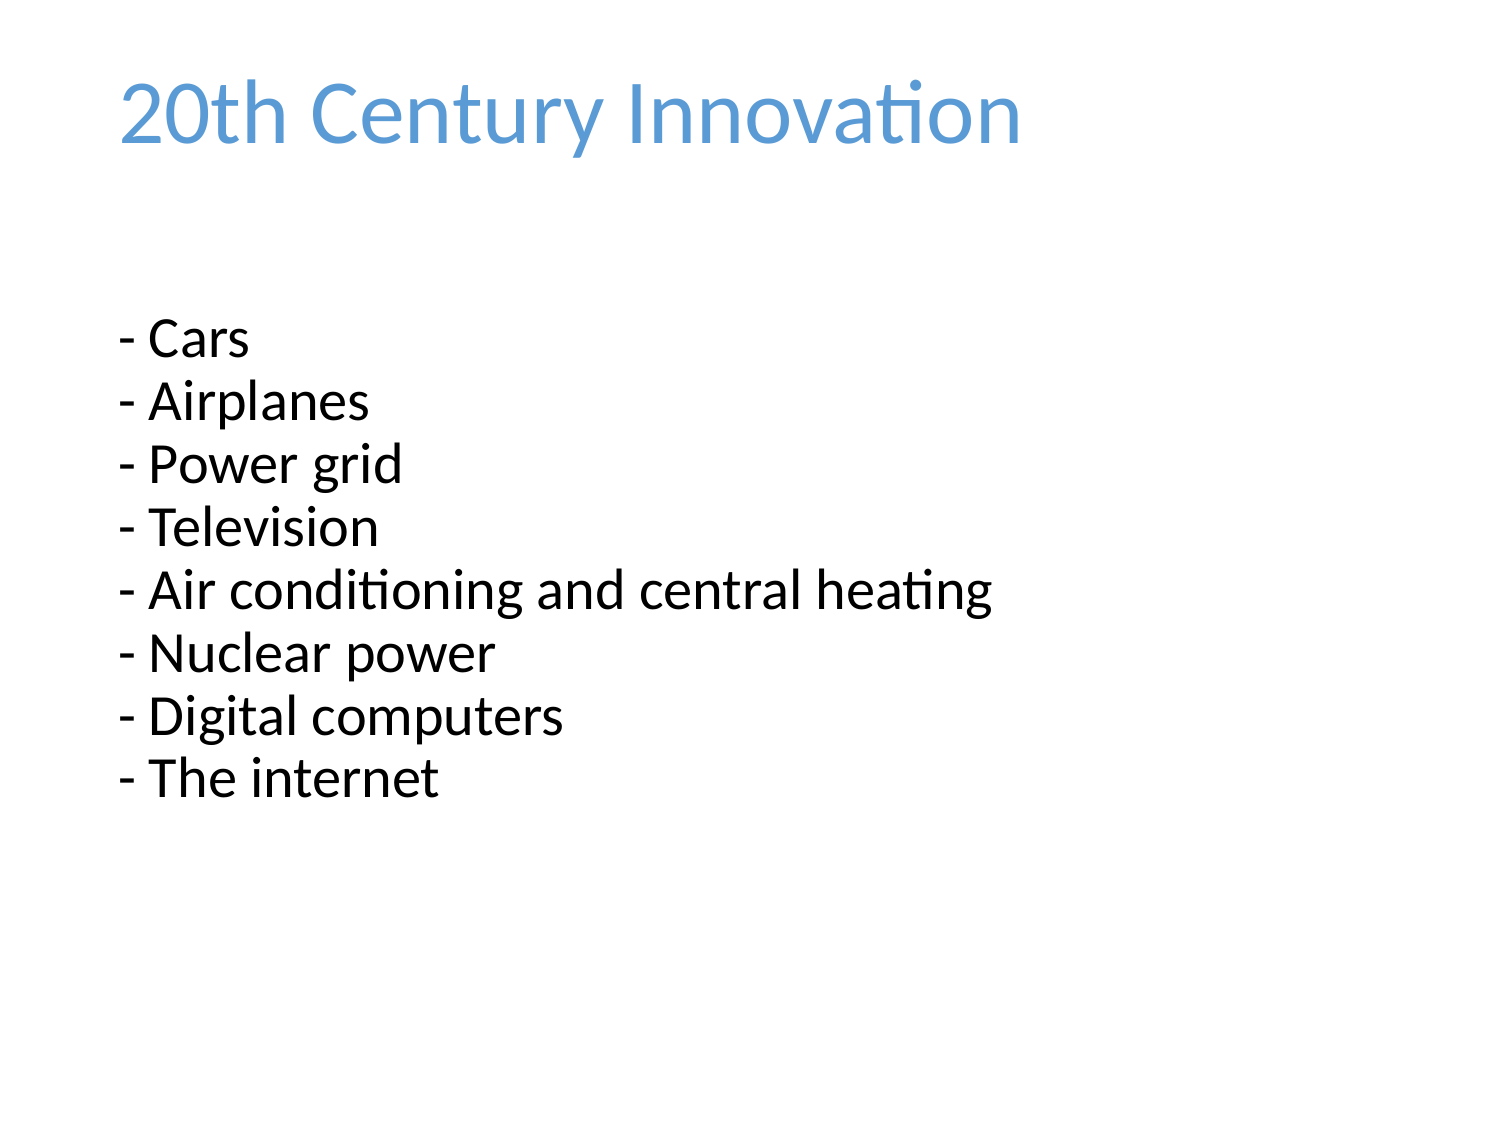

# 20th Century Innovation
- Cars
- Airplanes
- Power grid
- Television
- Air conditioning and central heating
- Nuclear power
- Digital computers
- The internet